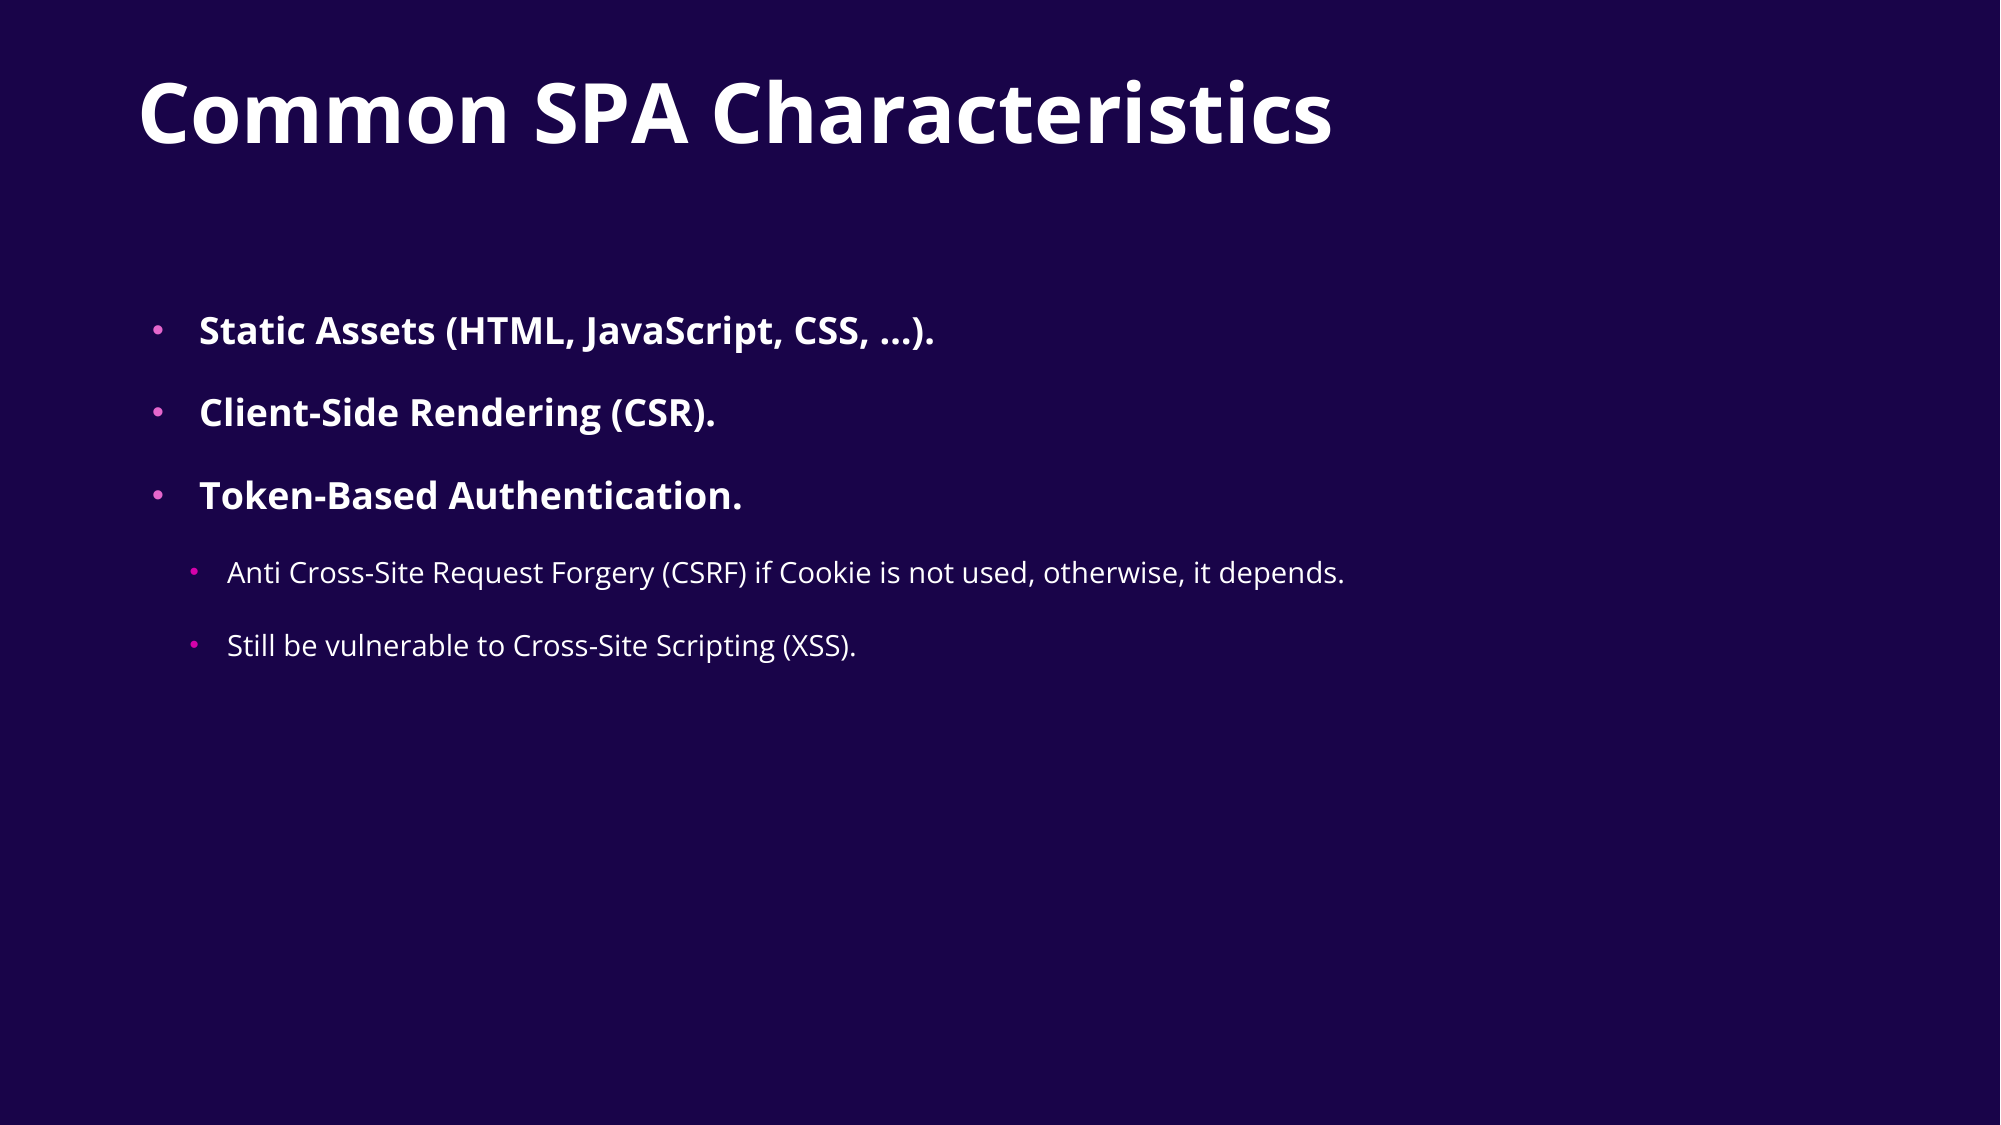

# Common SPA Characteristics
Static Assets (HTML, JavaScript, CSS, …).
Client-Side Rendering (CSR).
Token-Based Authentication.
Anti Cross-Site Request Forgery (CSRF) if Cookie is not used, otherwise, it depends.
Still be vulnerable to Cross-Site Scripting (XSS).